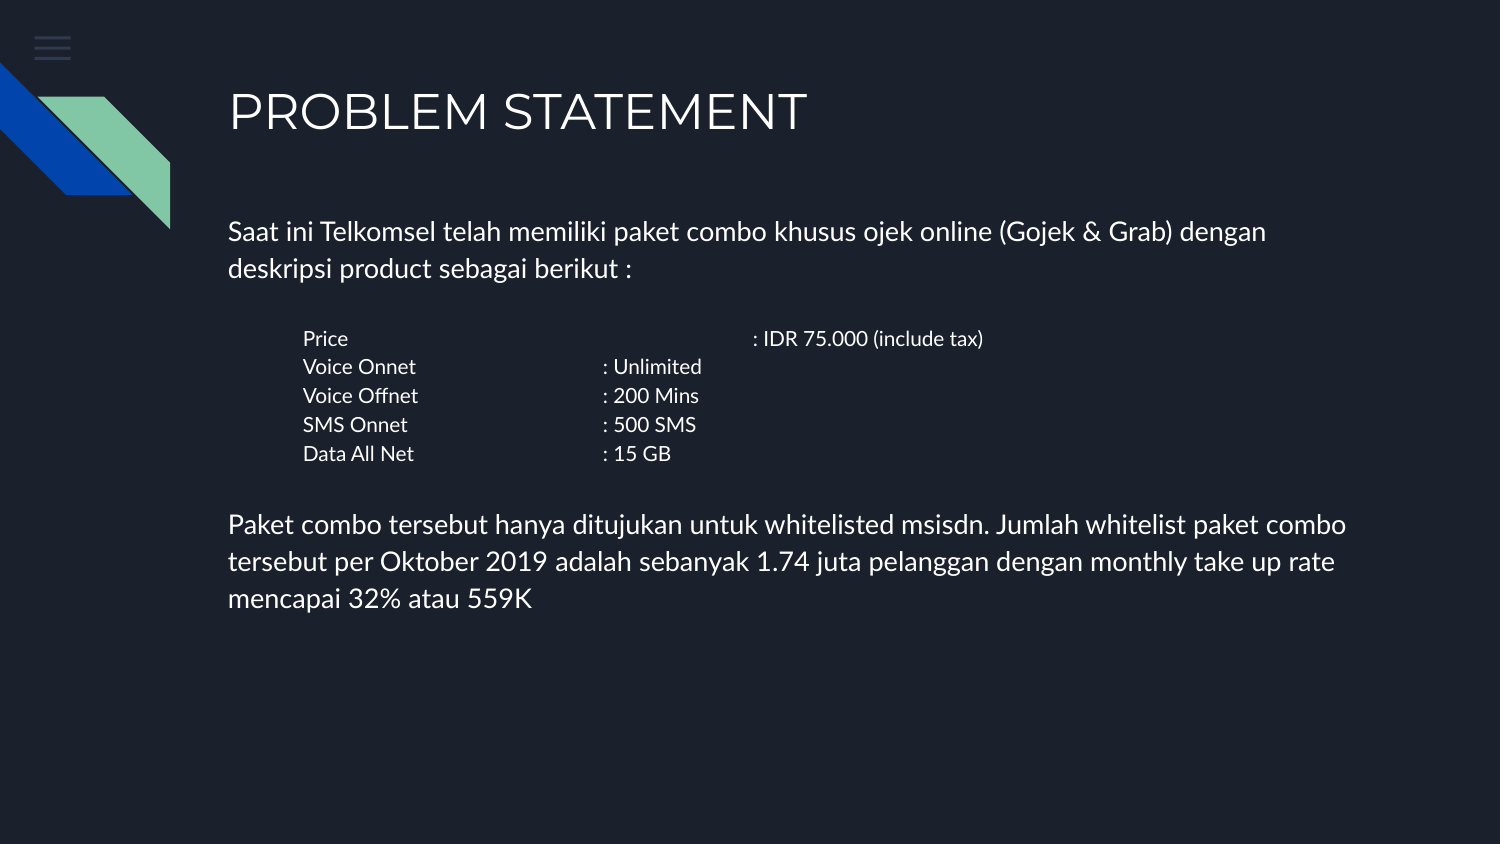

# PROBLEM STATEMENT
Saat ini Telkomsel telah memiliki paket combo khusus ojek online (Gojek & Grab) dengan deskripsi product sebagai berikut :

Price 			: IDR 75.000 (include tax)
Voice Onnet 		: Unlimited
Voice Offnet 		: 200 Mins
SMS Onnet		: 500 SMS
Data All Net		: 15 GB

Paket combo tersebut hanya ditujukan untuk whitelisted msisdn. Jumlah whitelist paket combo tersebut per Oktober 2019 adalah sebanyak 1.74 juta pelanggan dengan monthly take up rate mencapai 32% atau 559K